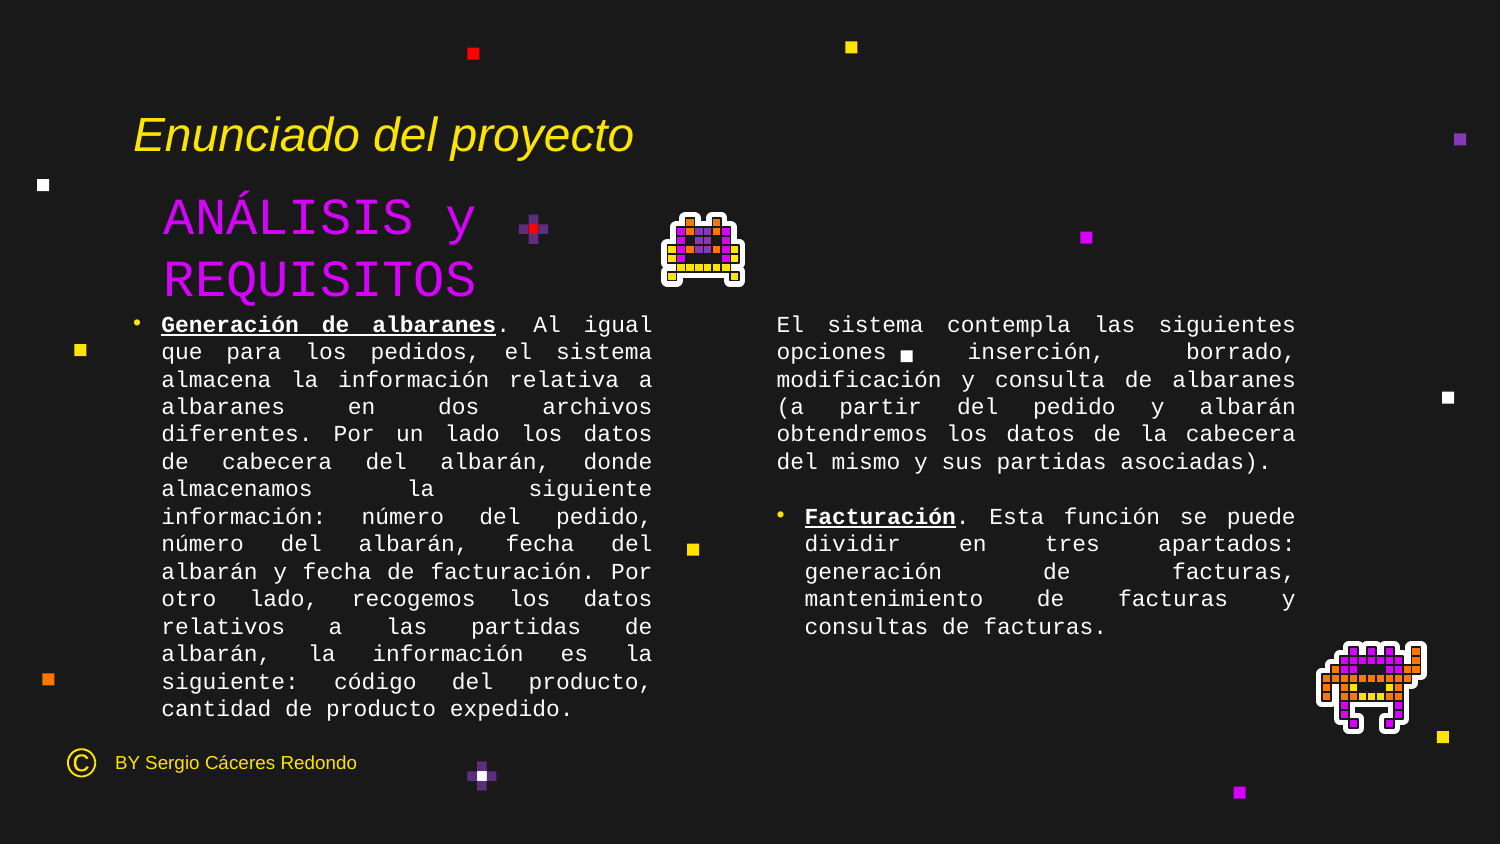

# Enunciado del proyecto

ANÁLISIS y REQUISITOS

Generación de albaranes. Al igual que para los pedidos, el sistema almacena la información relativa a albaranes en dos archivos diferentes. Por un lado los datos de cabecera del albarán, donde almacenamos la siguiente información: número del pedido, número del albarán, fecha del albarán y fecha de facturación. Por otro lado, recogemos los datos relativos a las partidas de albarán, la información es la siguiente: código del producto, cantidad de producto expedido.

El sistema contempla las siguientes opciones inserción, borrado, modificación y consulta de albaranes (a partir del pedido y albarán obtendremos los datos de la cabecera del mismo y sus partidas asociadas).

Facturación. Esta función se puede dividir en tres apartados: generación de facturas, mantenimiento de facturas y consultas de facturas.

BY Sergio Cáceres Redondo
©